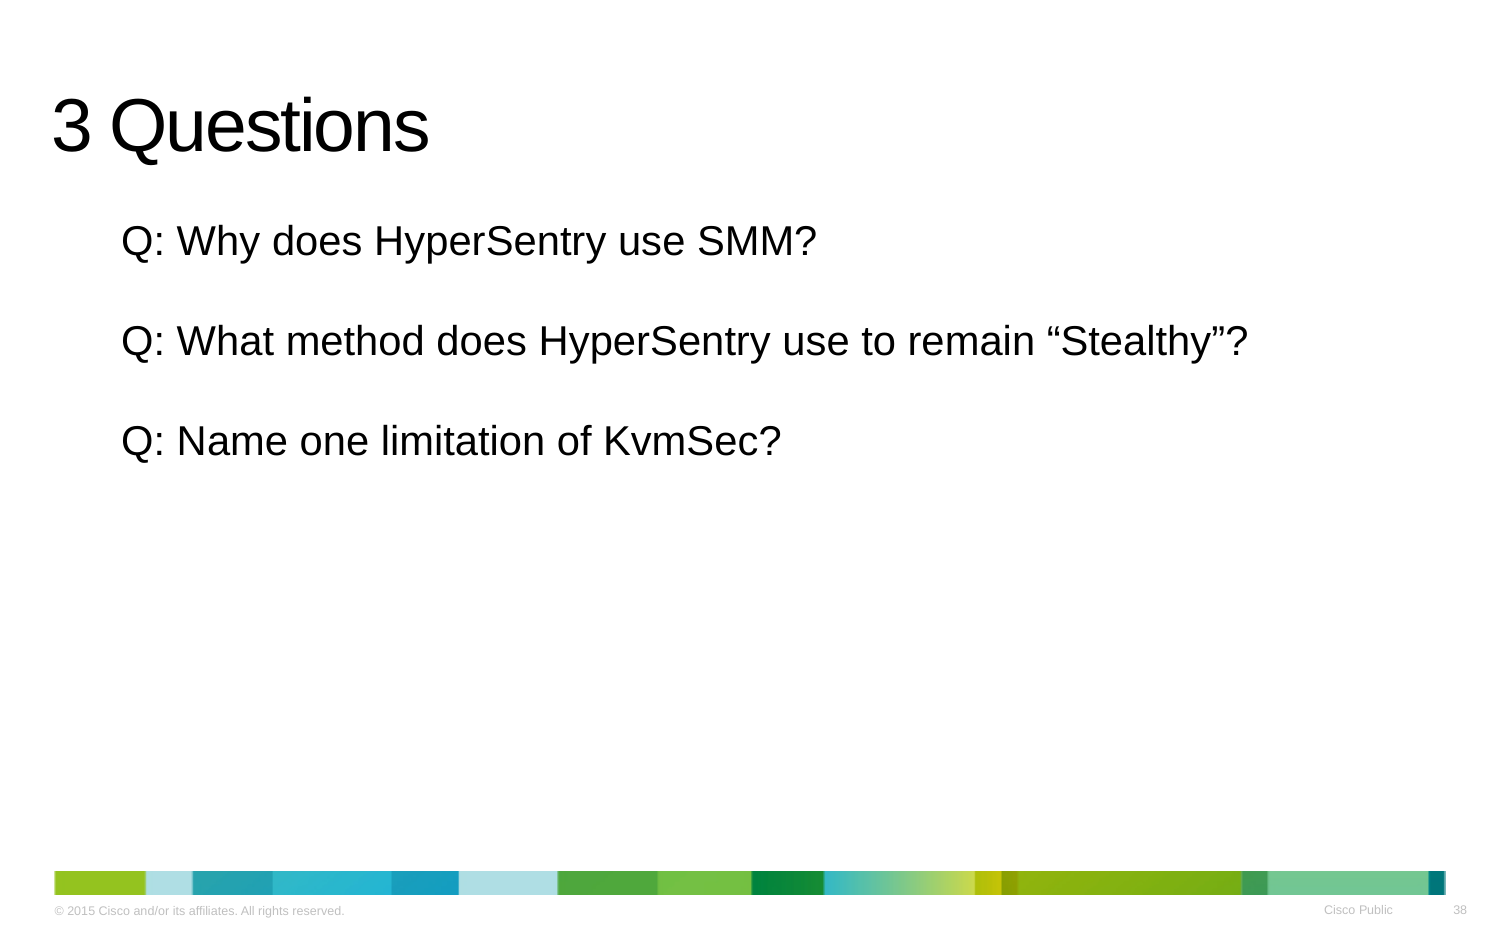

# 3 Questions
Q: Why does HyperSentry use SMM?

Q: What method does HyperSentry use to remain “Stealthy”?

Q: Name one limitation of KvmSec?